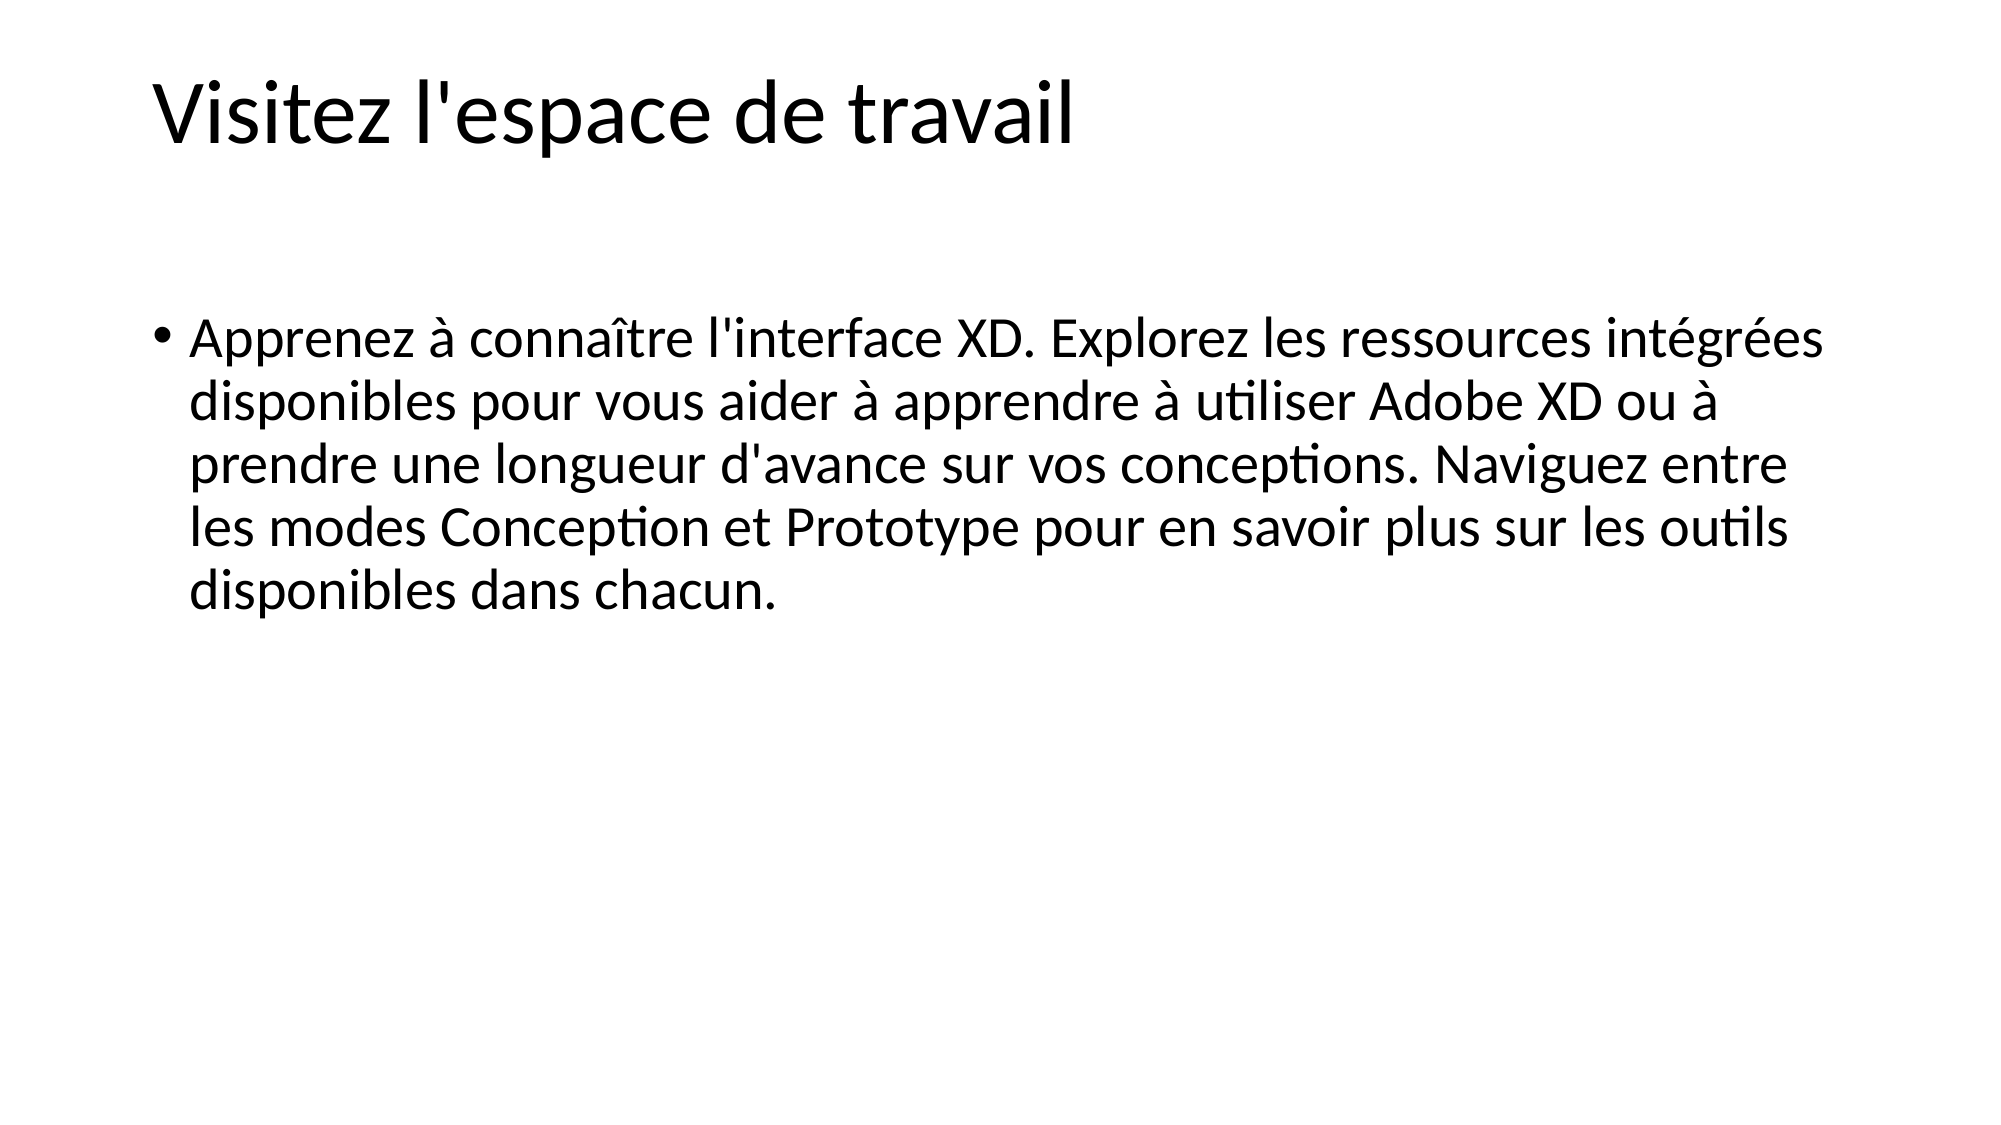

# Visitez l'espace de travail
Apprenez à connaître l'interface XD. Explorez les ressources intégrées disponibles pour vous aider à apprendre à utiliser Adobe XD ou à prendre une longueur d'avance sur vos conceptions. Naviguez entre les modes Conception et Prototype pour en savoir plus sur les outils disponibles dans chacun.